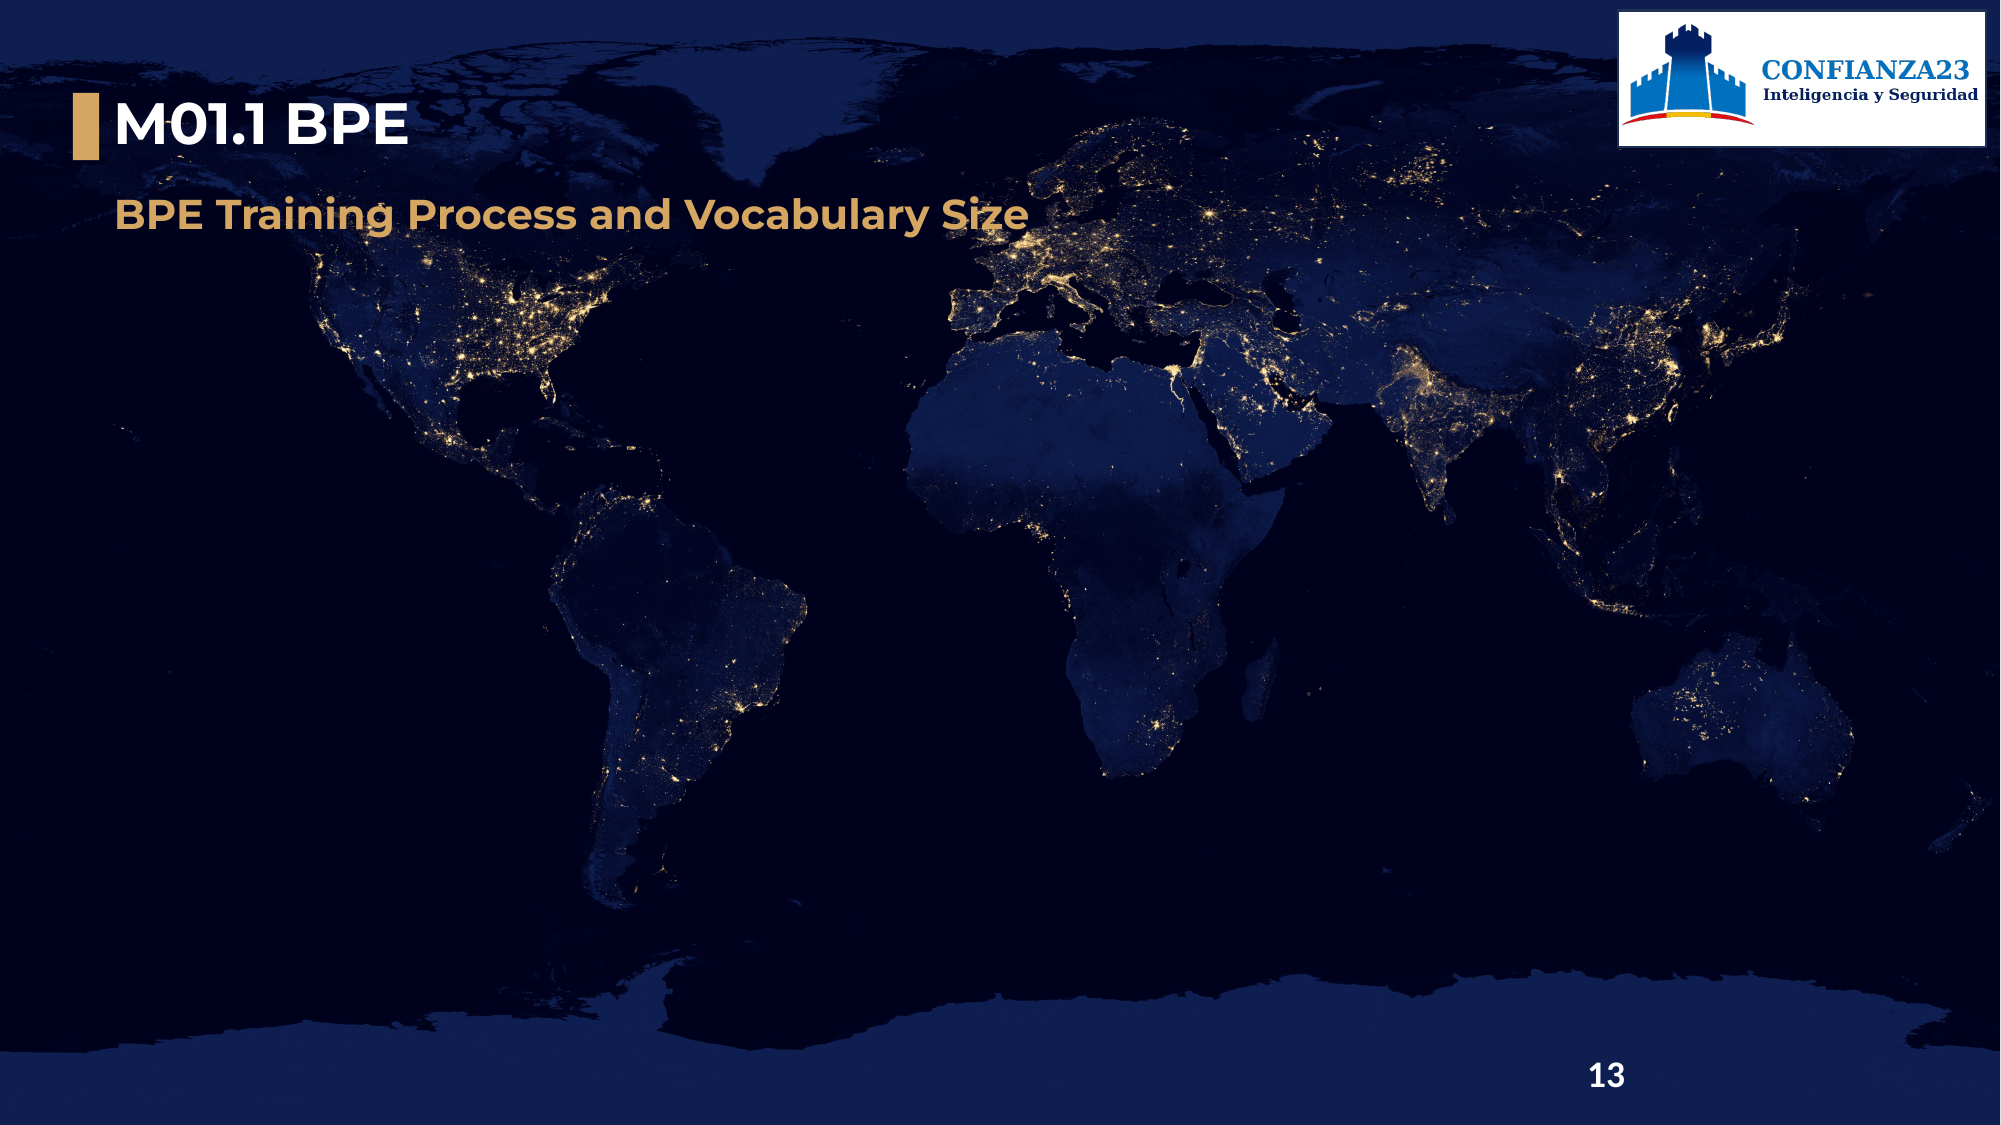

M01.1 BPE

BPE Training Process and Vocabulary Size